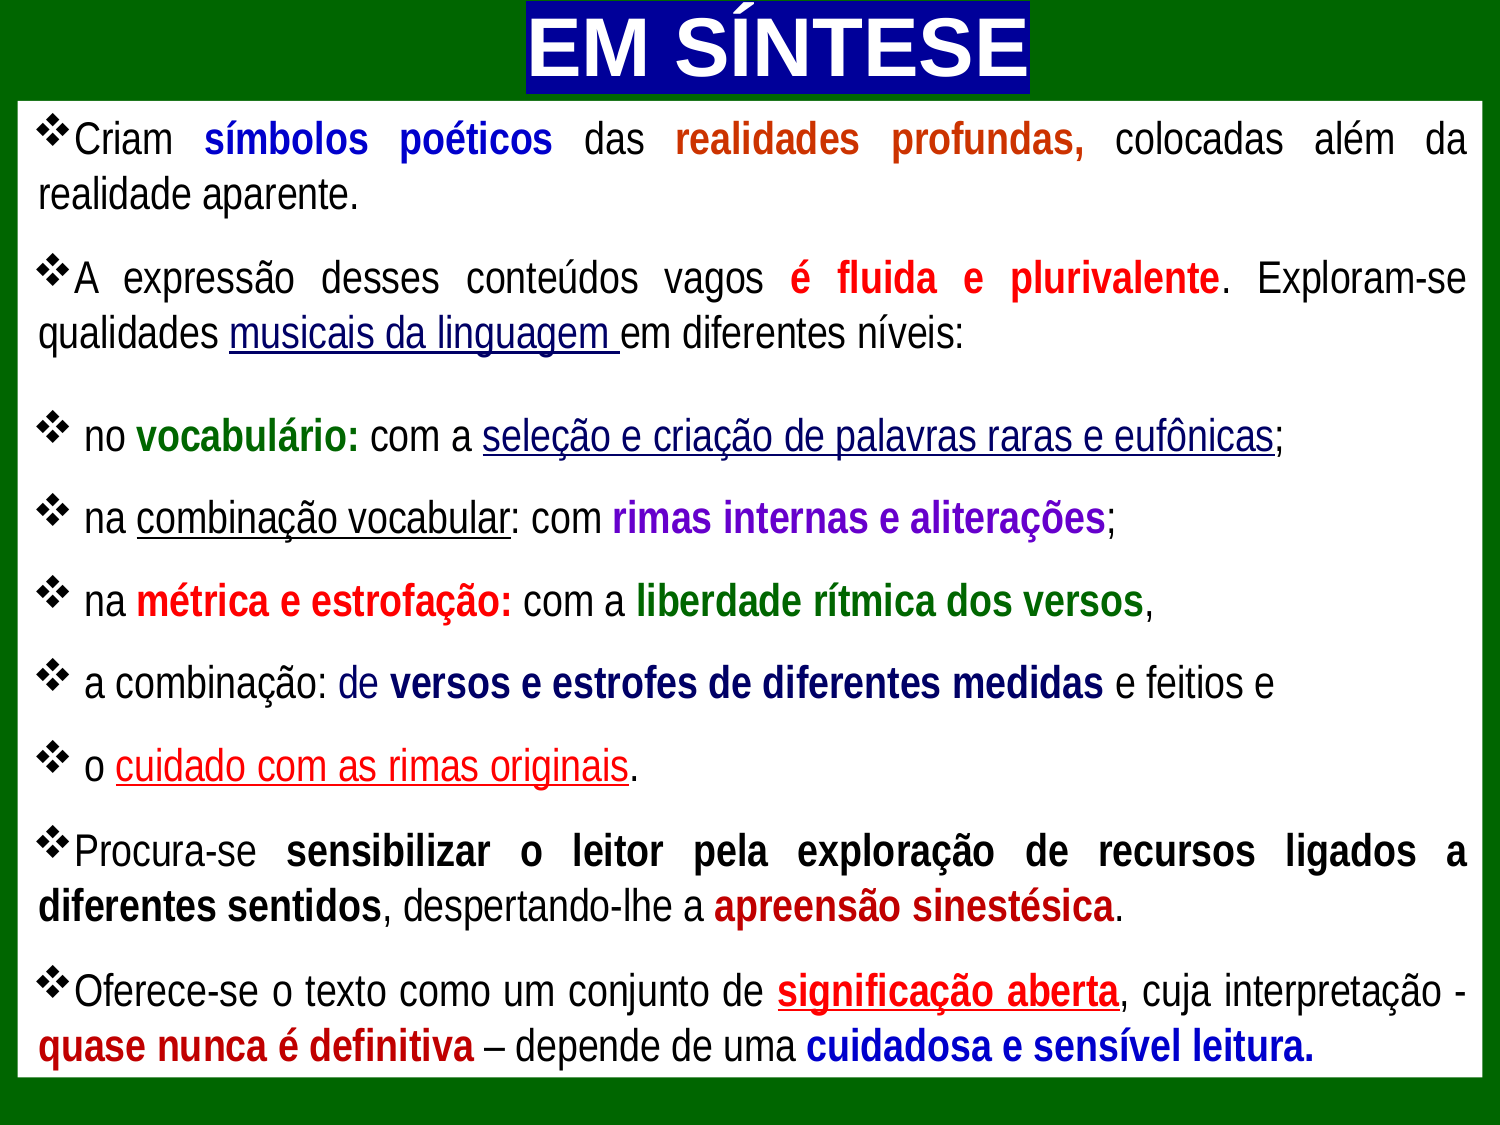

# EM SÍNTESE
Criam símbolos poéticos das realidades profundas, colocadas além da realidade aparente.

A expressão desses conteúdos vagos é fluida e plurivalente. Exploram-se qualidades musicais da linguagem em diferentes níveis:

 no vocabulário: com a seleção e criação de palavras raras e eufônicas;
 na combinação vocabular: com rimas internas e aliterações;
 na métrica e estrofação: com a liberdade rítmica dos versos,
 a combinação: de versos e estrofes de diferentes medidas e feitios e
 o cuidado com as rimas originais.

Procura-se sensibilizar o leitor pela exploração de recursos ligados a diferentes sentidos, despertando-lhe a apreensão sinestésica.

Oferece-se o texto como um conjunto de significação aberta, cuja interpretação - quase nunca é definitiva – depende de uma cuidadosa e sensível leitura.